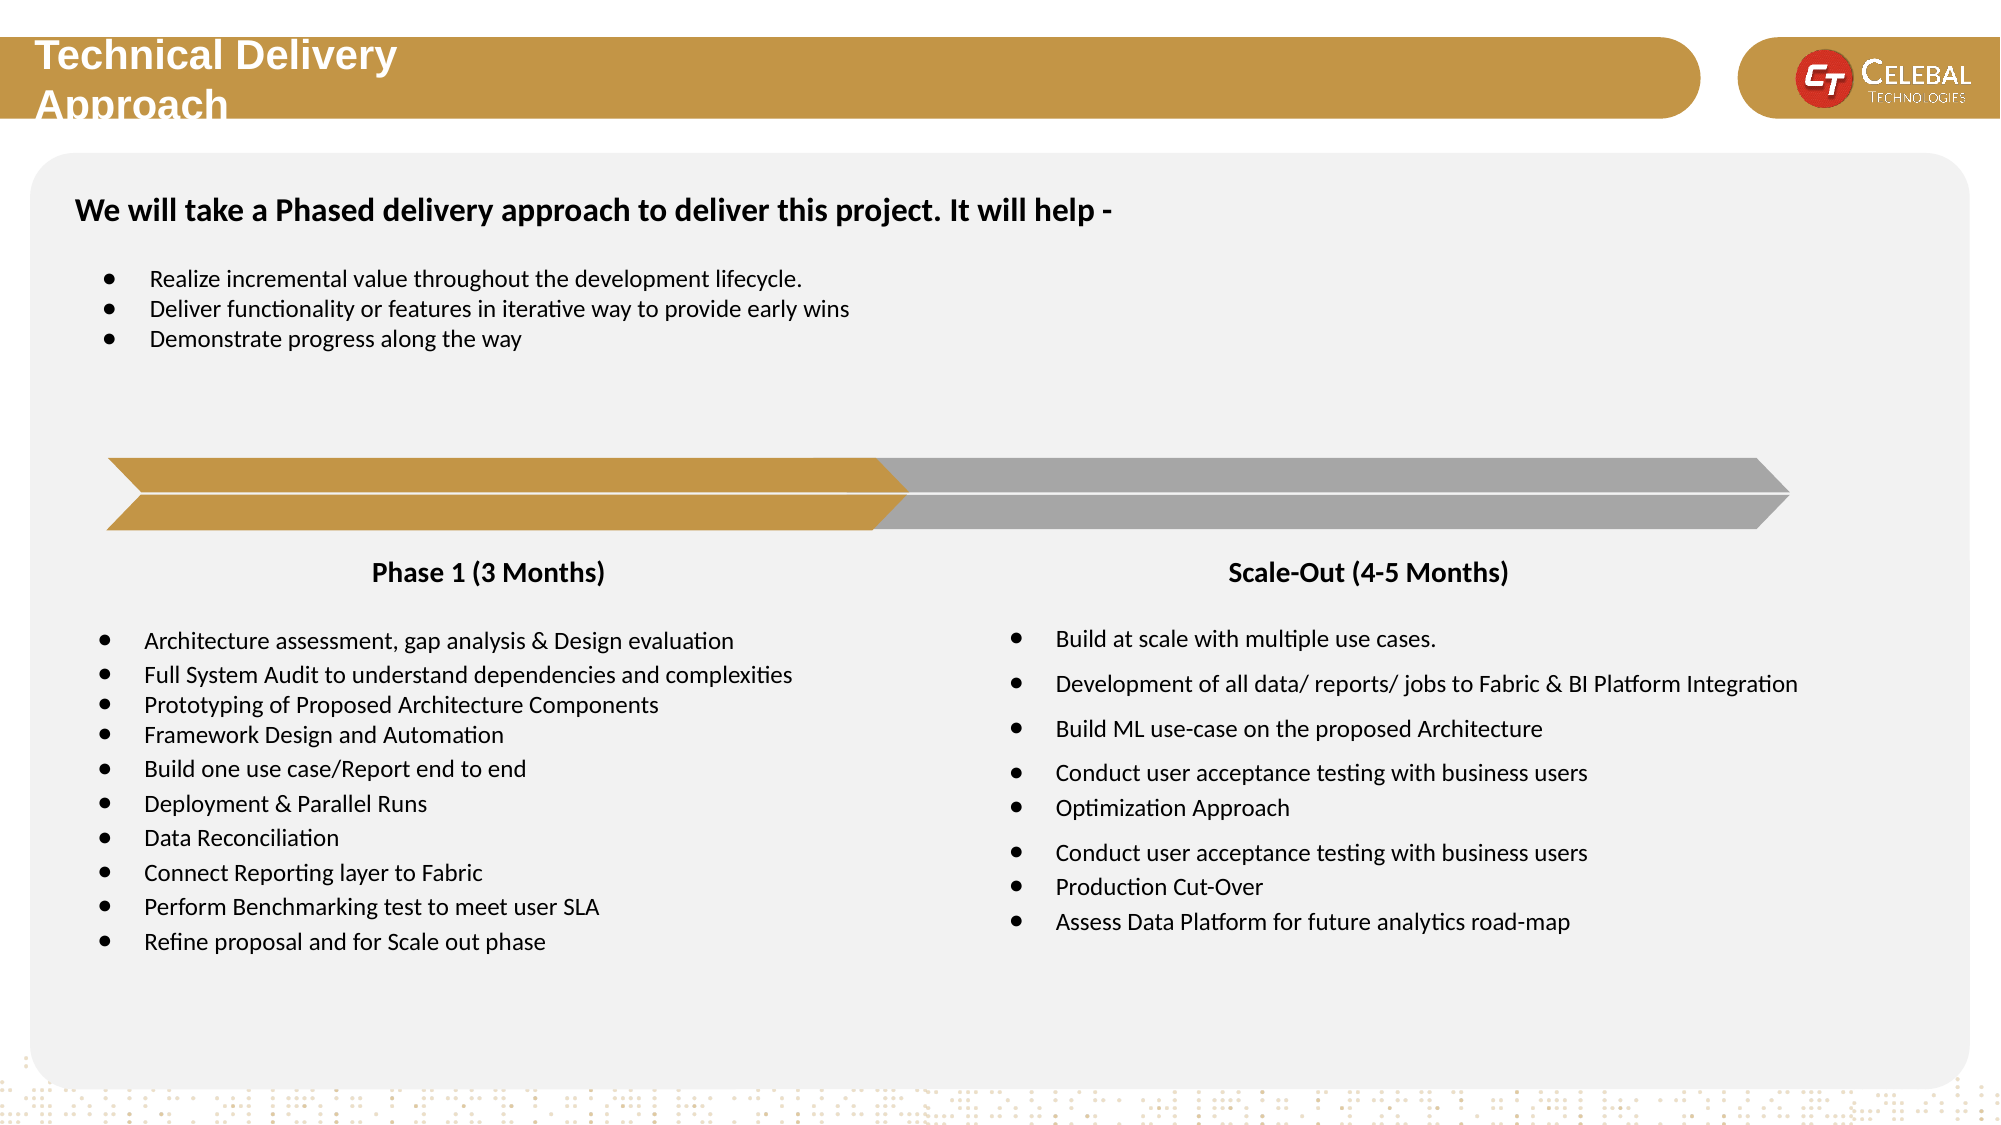

Technical Delivery Approach

We will take a Phased delivery approach to deliver this project. It will help -

Realize incremental value throughout the development lifecycle.
Deliver functionality or features in iterative way to provide early wins
Demonstrate progress along the way

Scale-Out (4-5 Months)
Phase 1 (3 Months)
Build at scale with multiple use cases.
Development of all data/ reports/ jobs to Fabric & BI Platform Integration
Build ML use-case on the proposed Architecture
Conduct user acceptance testing with business users
Optimization Approach
Conduct user acceptance testing with business users
Production Cut-Over
Assess Data Platform for future analytics road-map
Architecture assessment, gap analysis & Design evaluation
Full System Audit to understand dependencies and complexities
Prototyping of Proposed Architecture Components
Framework Design and Automation
Build one use case/Report end to end
Deployment & Parallel Runs
Data Reconciliation
Connect Reporting layer to Fabric
Perform Benchmarking test to meet user SLA
Refine proposal and for Scale out phase